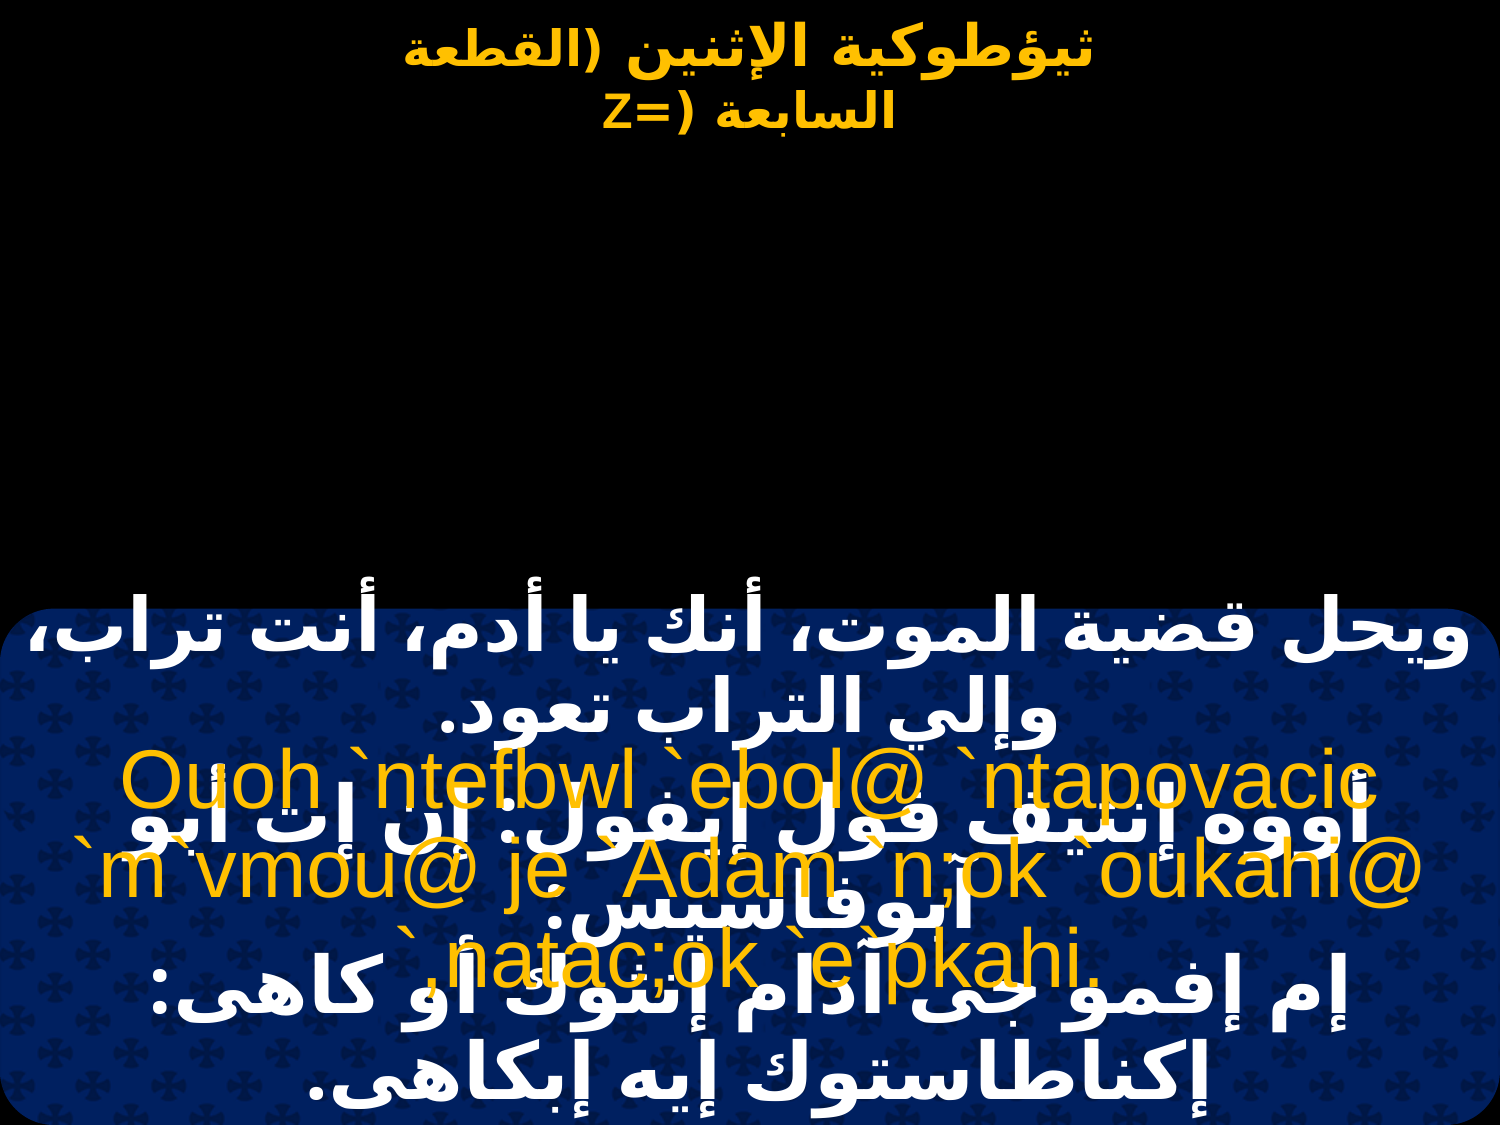

#
ويحل قضية الموت، أنك يا أدم، أنت تراب، وإلي التراب تعود.
Ouoh `ntefbwl `ebol@ `ntapovacic `m`vmou@ je `Adam `n;ok `oukahi@ `,natac;ok `e`pkahi.
أووه إنتيف فول إيفول: إن إت أبو آبوفاسيس:
إم إفمو جى آدام إنثوك أو كاهى: إكناطاستوك إيه إبكاهى.